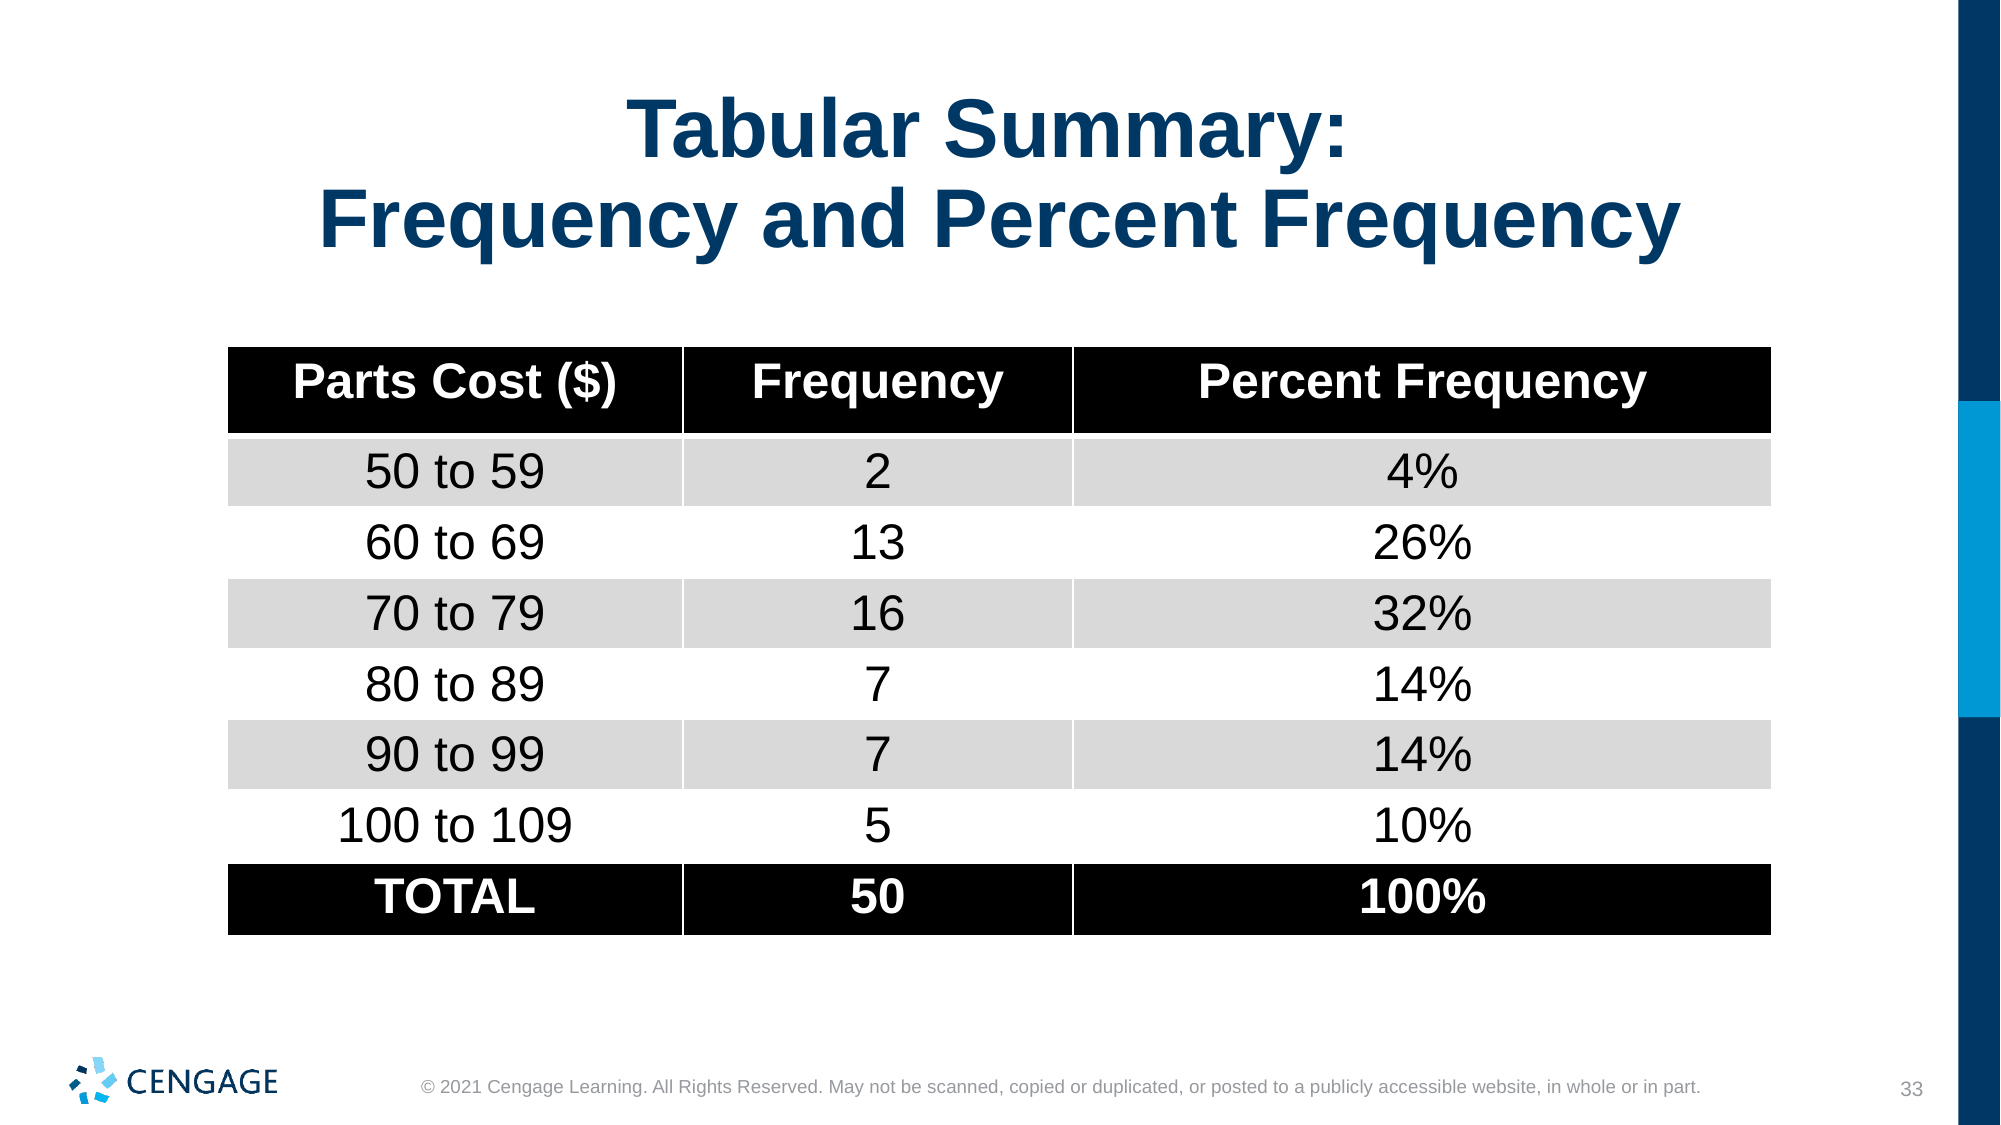

# Tabular Summary: Frequency and Percent Frequency
| Parts Cost ($) | Frequency | Percent Frequency |
| --- | --- | --- |
| 50 to 59 | 2 | 4% |
| 60 to 69 | 13 | 26% |
| 70 to 79 | 16 | 32% |
| 80 to 89 | 7 | 14% |
| 90 to 99 | 7 | 14% |
| 100 to 109 | 5 | 10% |
| TOTAL | 50 | 100% |